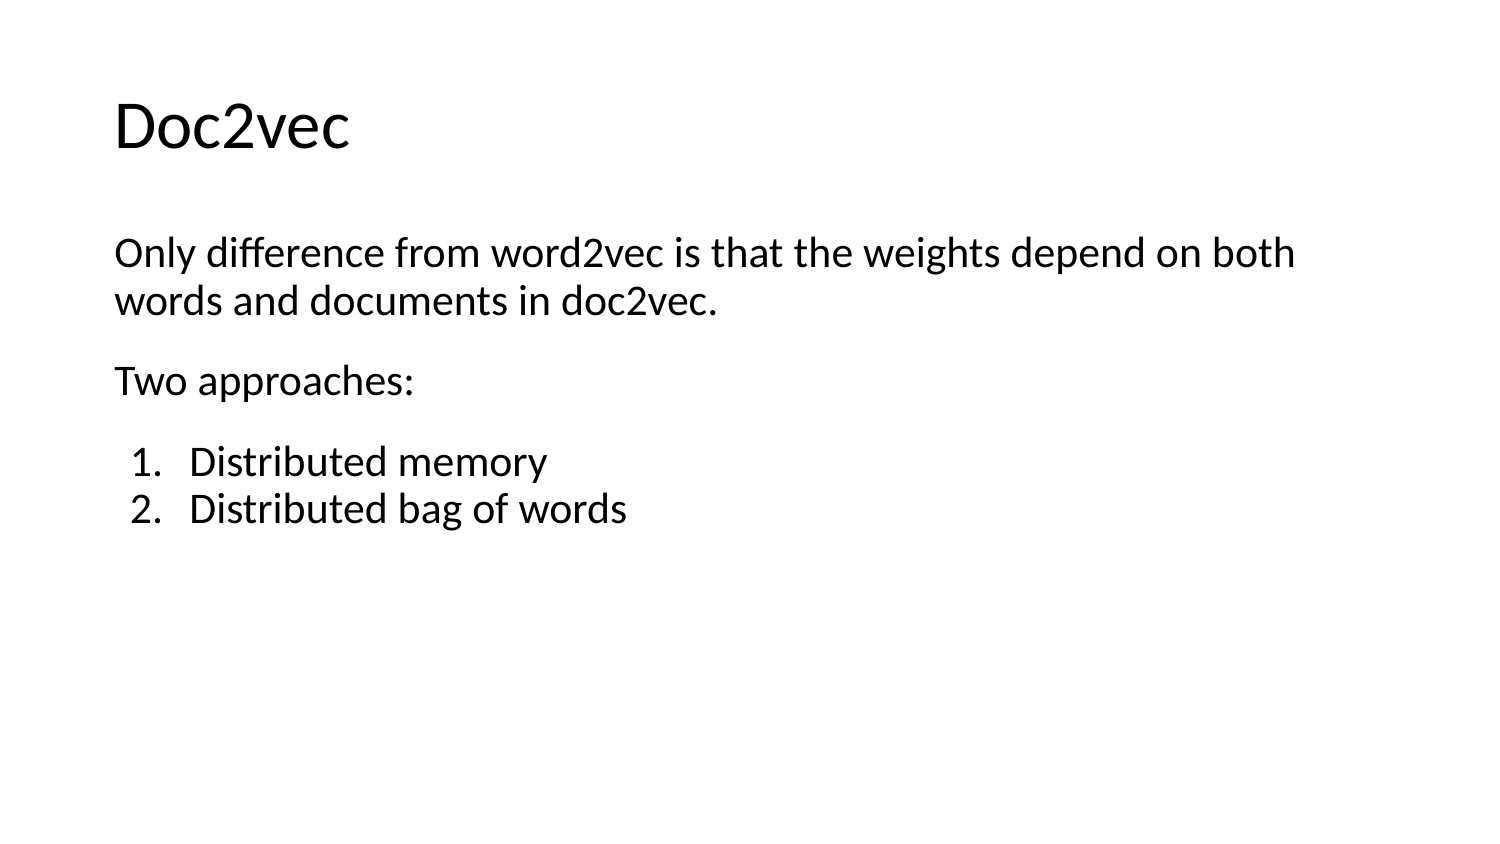

# Doc2vec
Only difference from word2vec is that the weights depend on both words and documents in doc2vec.
Two approaches:
Distributed memory
Distributed bag of words